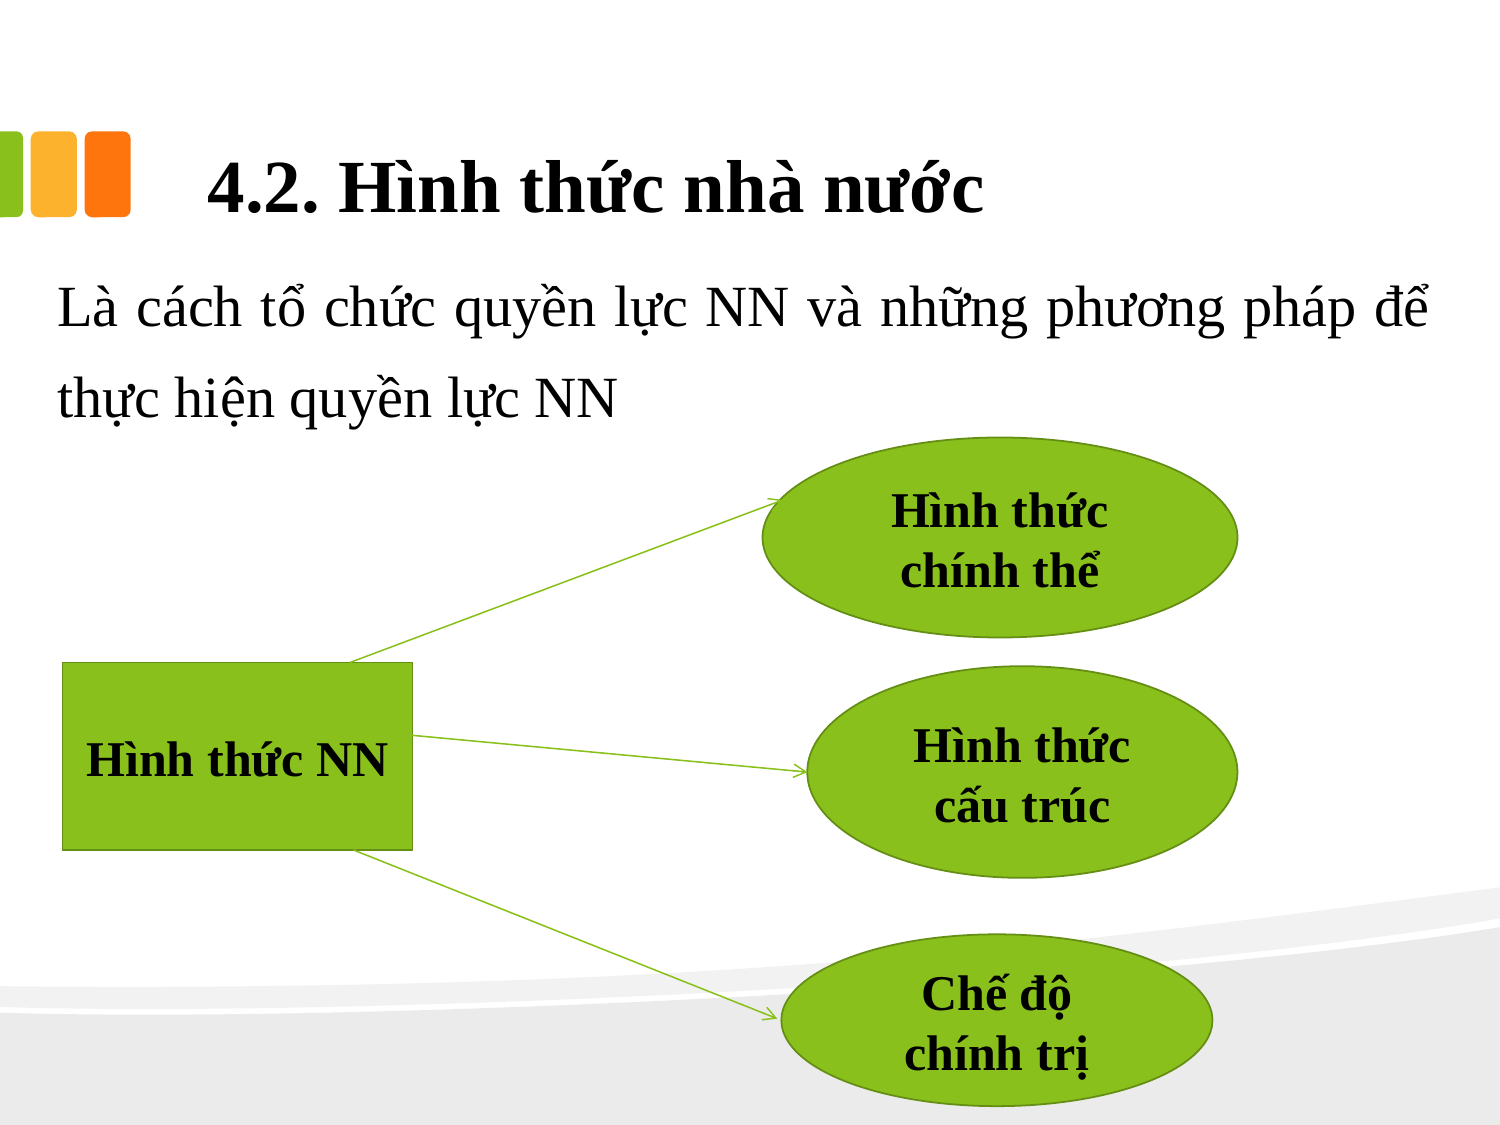

# 4.2. Hình thức nhà nước
Là cách tổ chức quyền lực NN và những phương pháp để thực hiện quyền lực NN

Hình thức chính thể
Hình thức NN
Hình thức cấu trúc
Chế độ chính trị